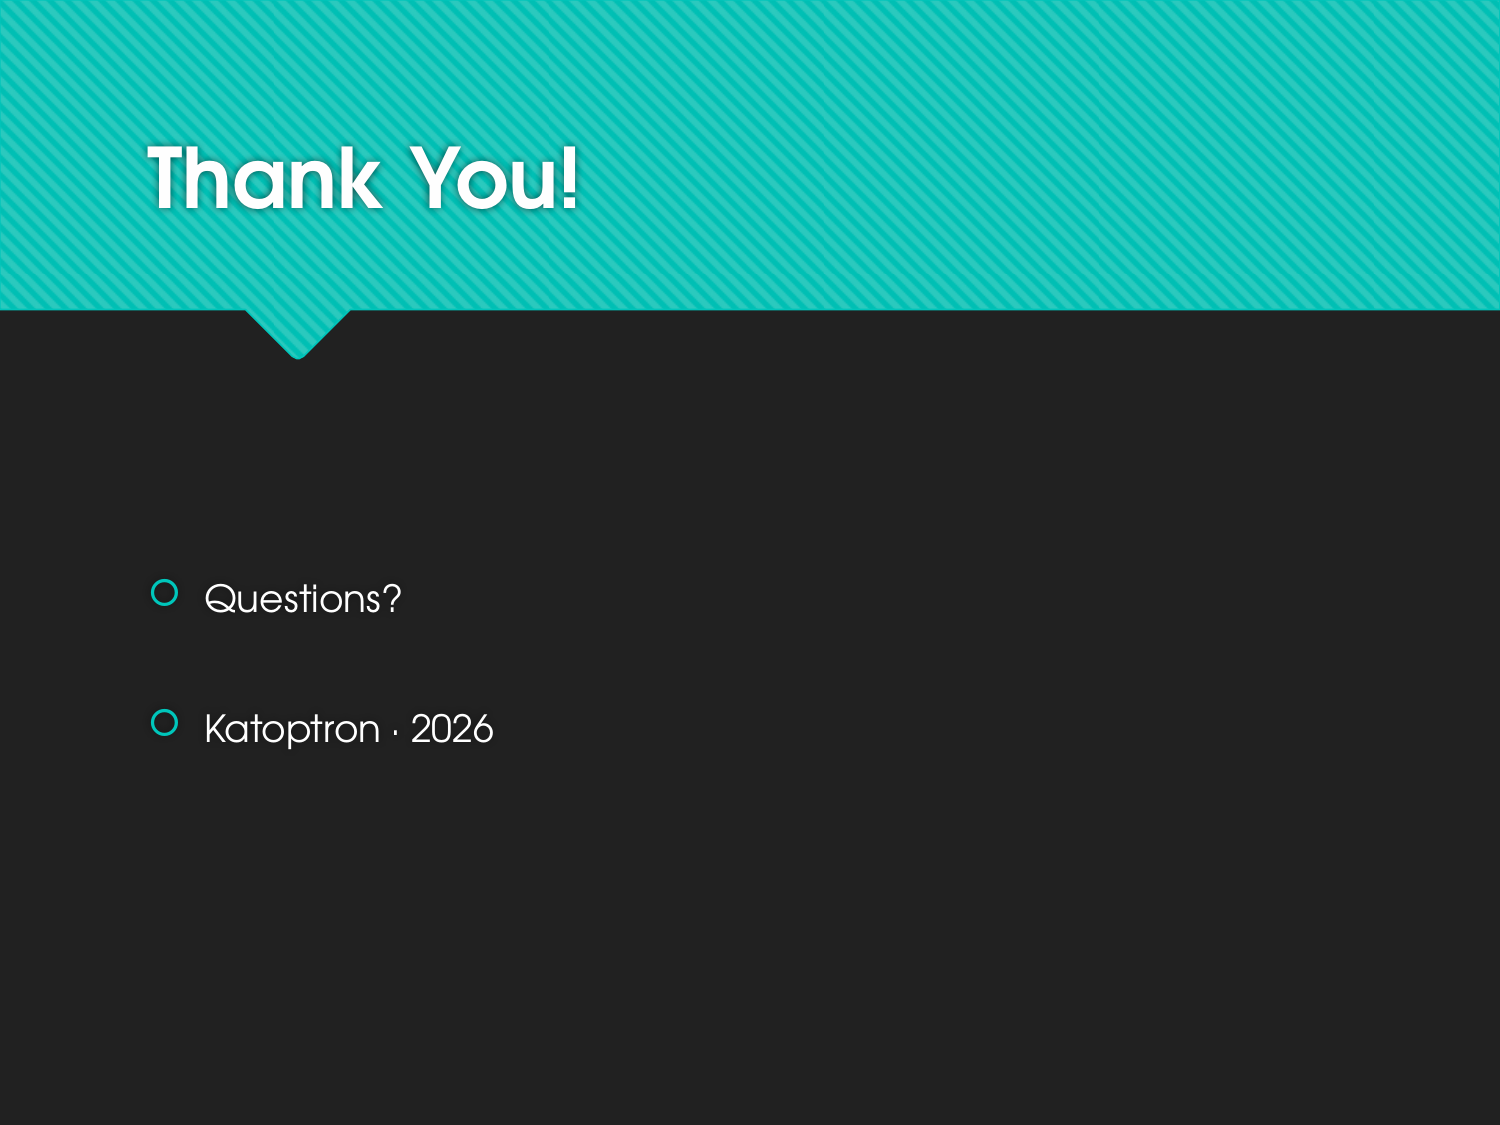

# Thank You!
Questions?

Katoptron · 2026